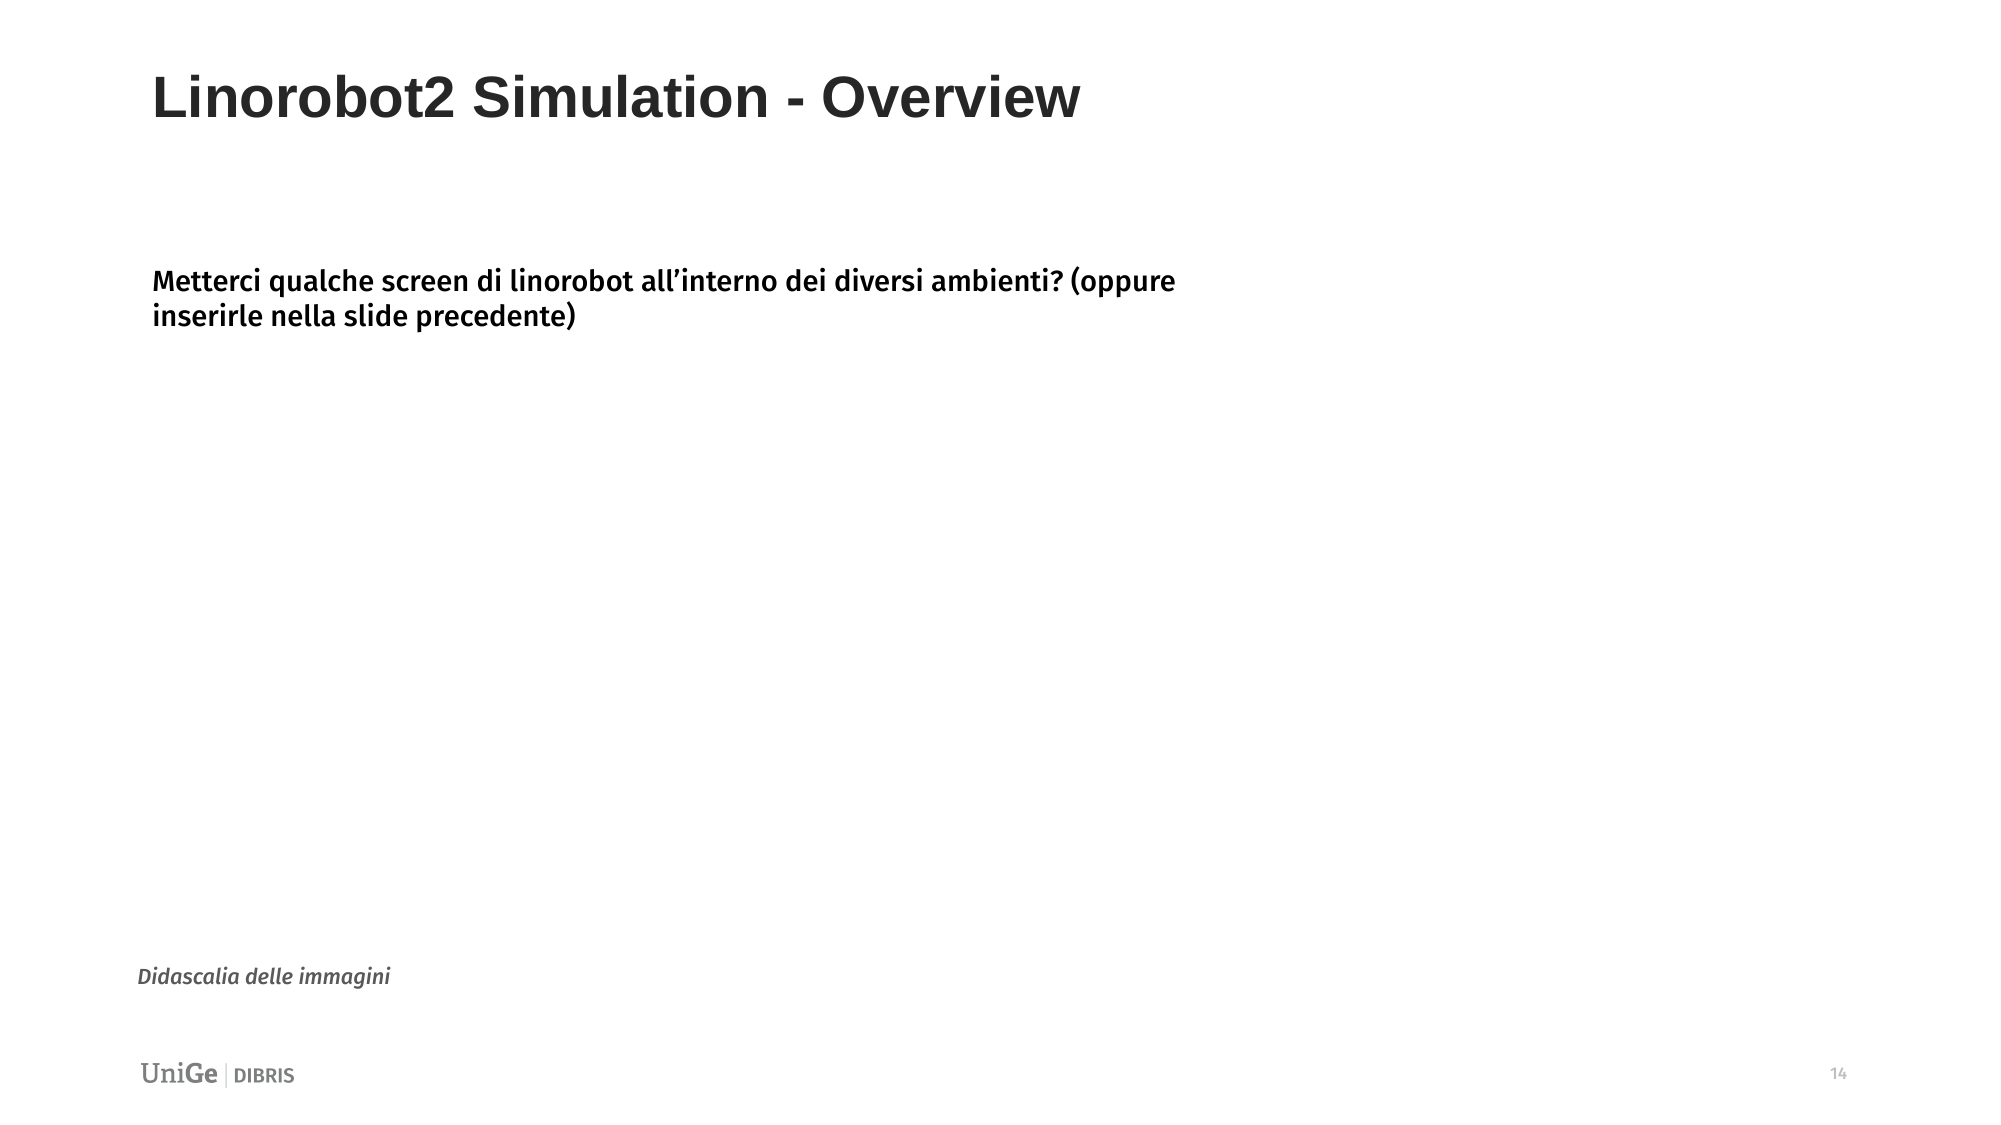

# Linorobot2 Simulation - Overview
Metterci qualche screen di linorobot all’interno dei diversi ambienti? (oppure inserirle nella slide precedente)
Didascalia delle immagini
14